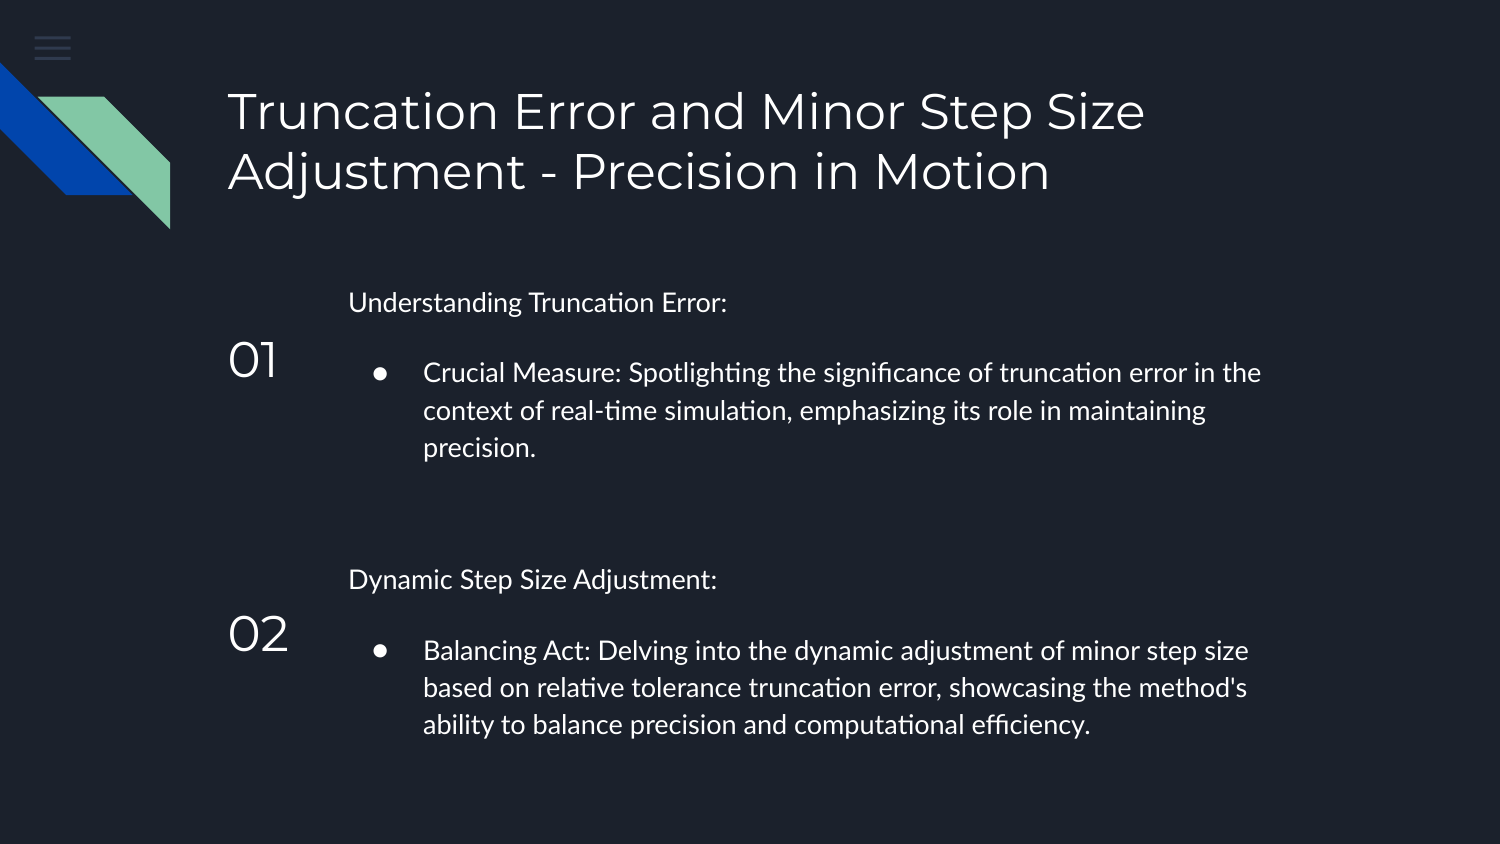

# Truncation Error and Minor Step Size Adjustment - Precision in Motion
Understanding Truncation Error:
Crucial Measure: Spotlighting the significance of truncation error in the context of real-time simulation, emphasizing its role in maintaining precision.

01

Dynamic Step Size Adjustment:
Balancing Act: Delving into the dynamic adjustment of minor step size based on relative tolerance truncation error, showcasing the method's ability to balance precision and computational efficiency.

02